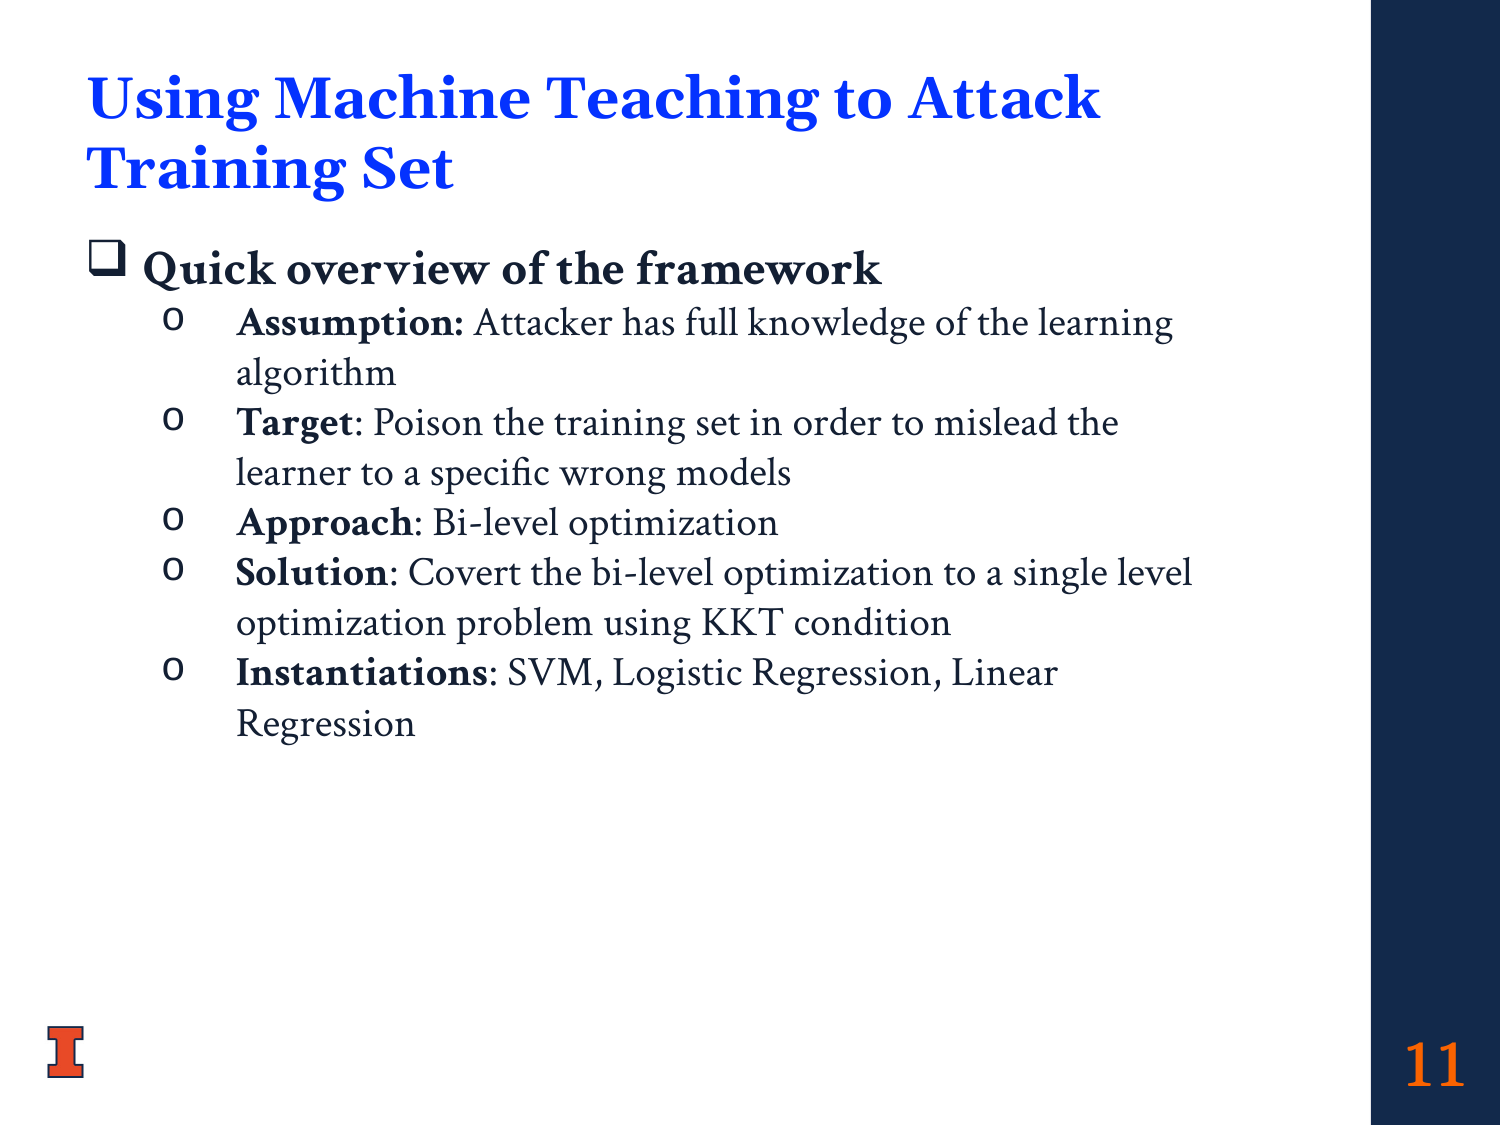

Using Machine Teaching to Attack Training Set
 Quick overview of the framework
Assumption: Attacker has full knowledge of the learning algorithm
Target: Poison the training set in order to mislead the learner to a specific wrong models
Approach: Bi-level optimization
Solution: Covert the bi-level optimization to a single level optimization problem using KKT condition
Instantiations: SVM, Logistic Regression, Linear Regression

11